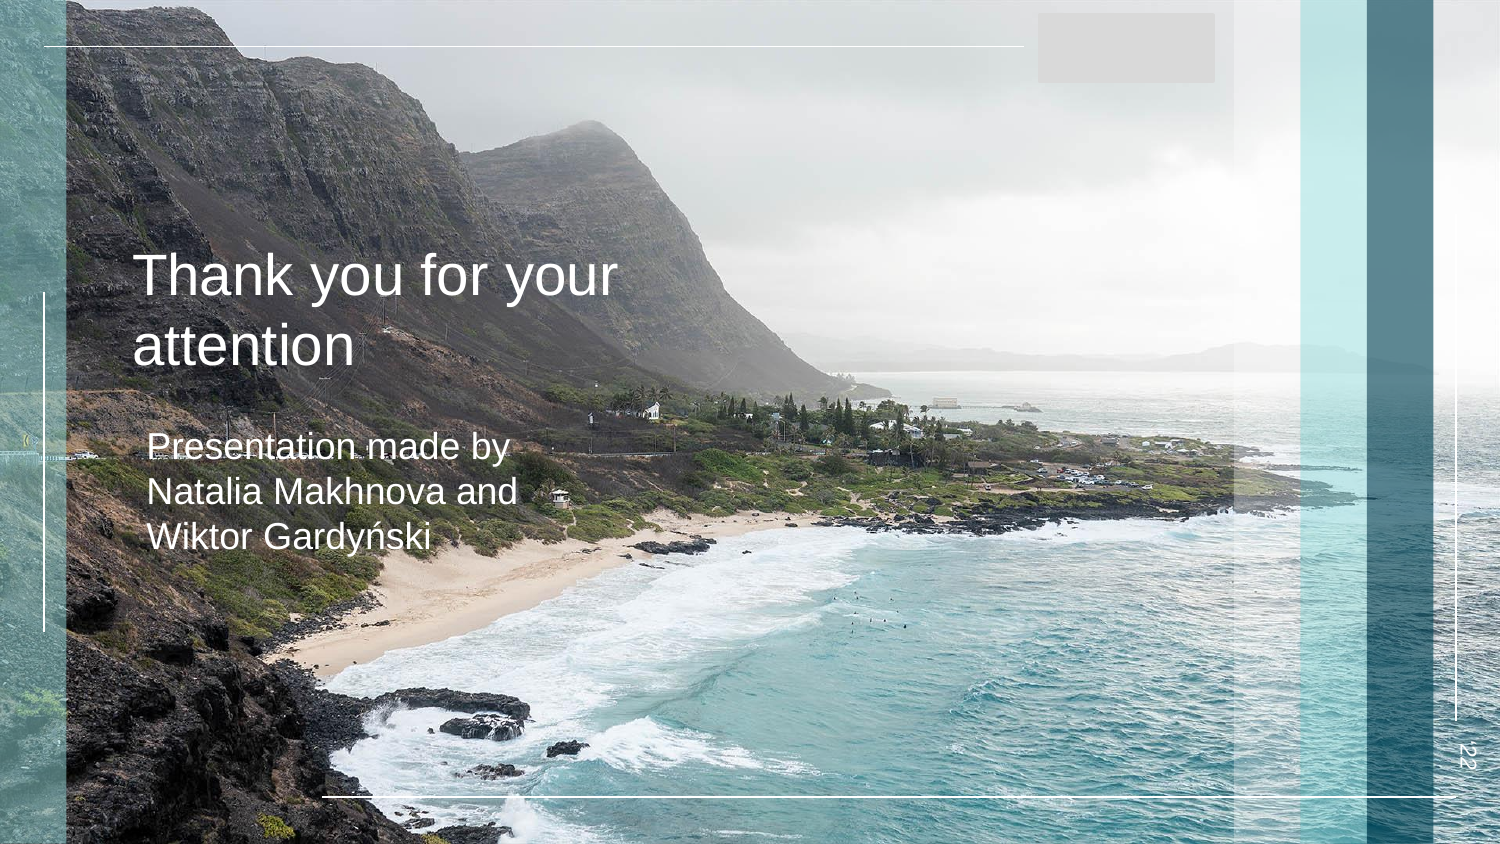

# Thank you for your attention
Presentation made by
Natalia Makhnova and
Wiktor Gardyński
‘22